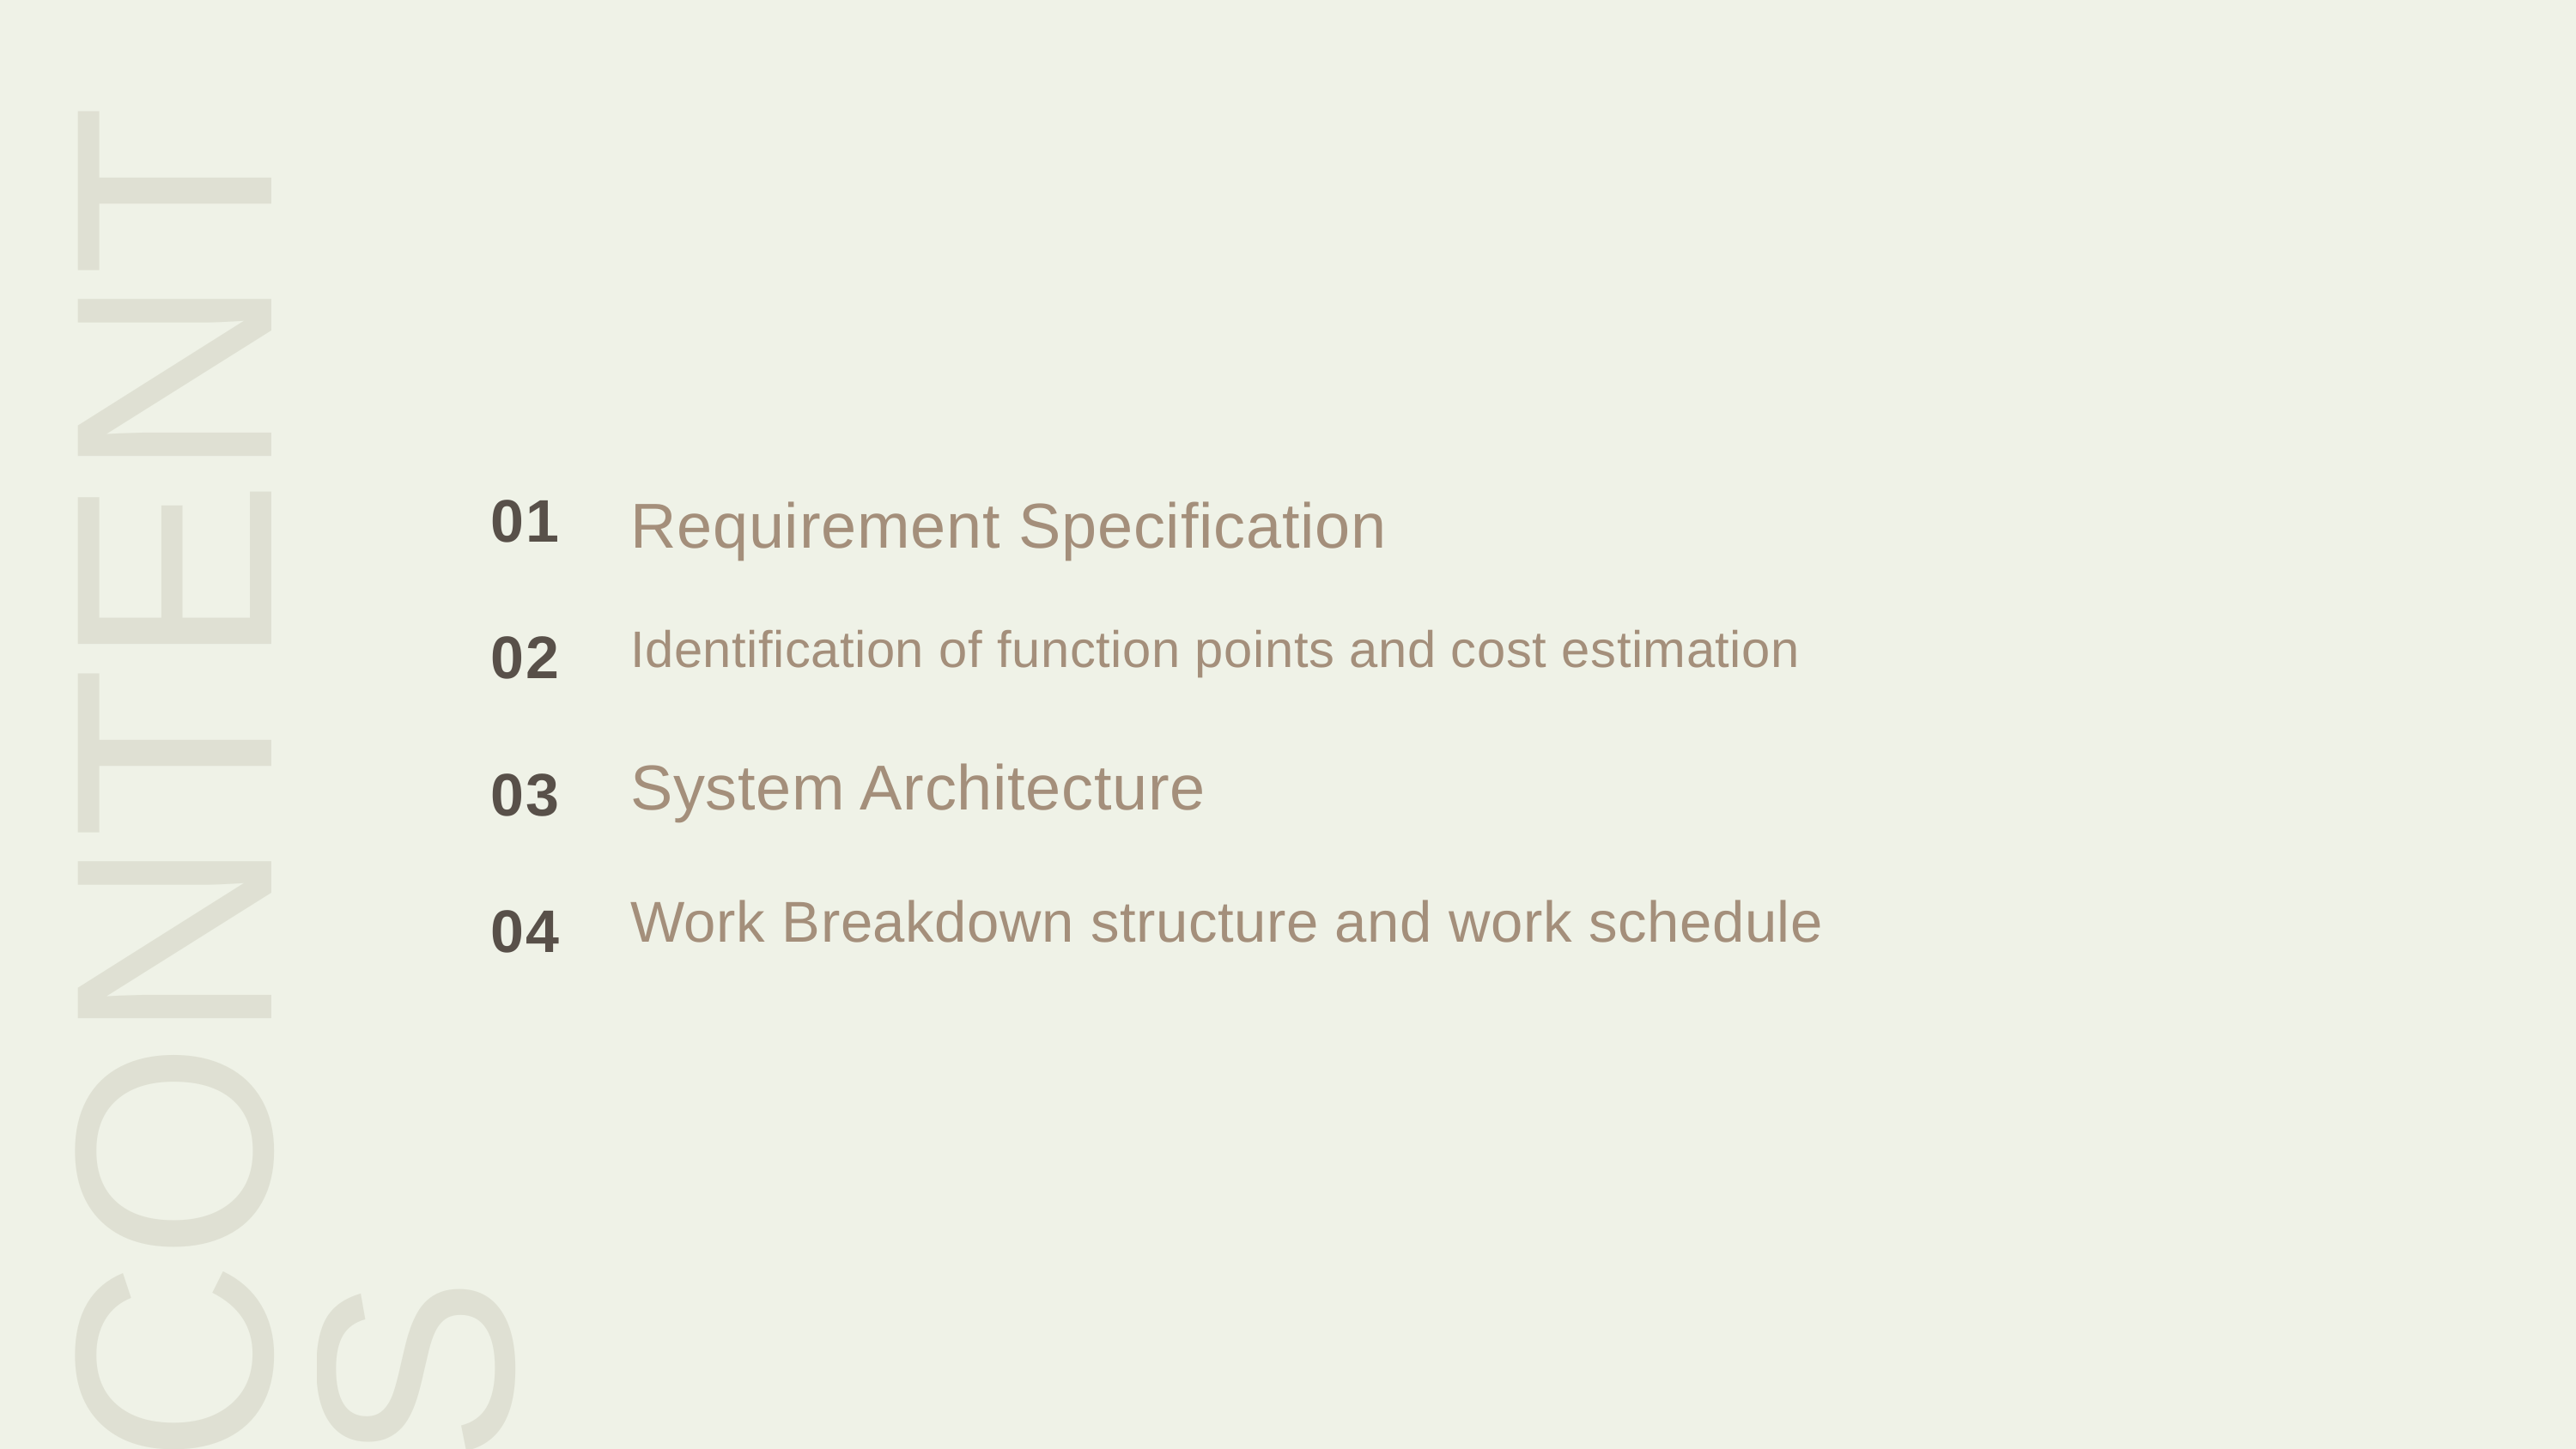

Requirement Specification
Identification of function points and cost estimation
System Architecture
Work Breakdown structure and work schedule
01
02
03
04
CONTENTS